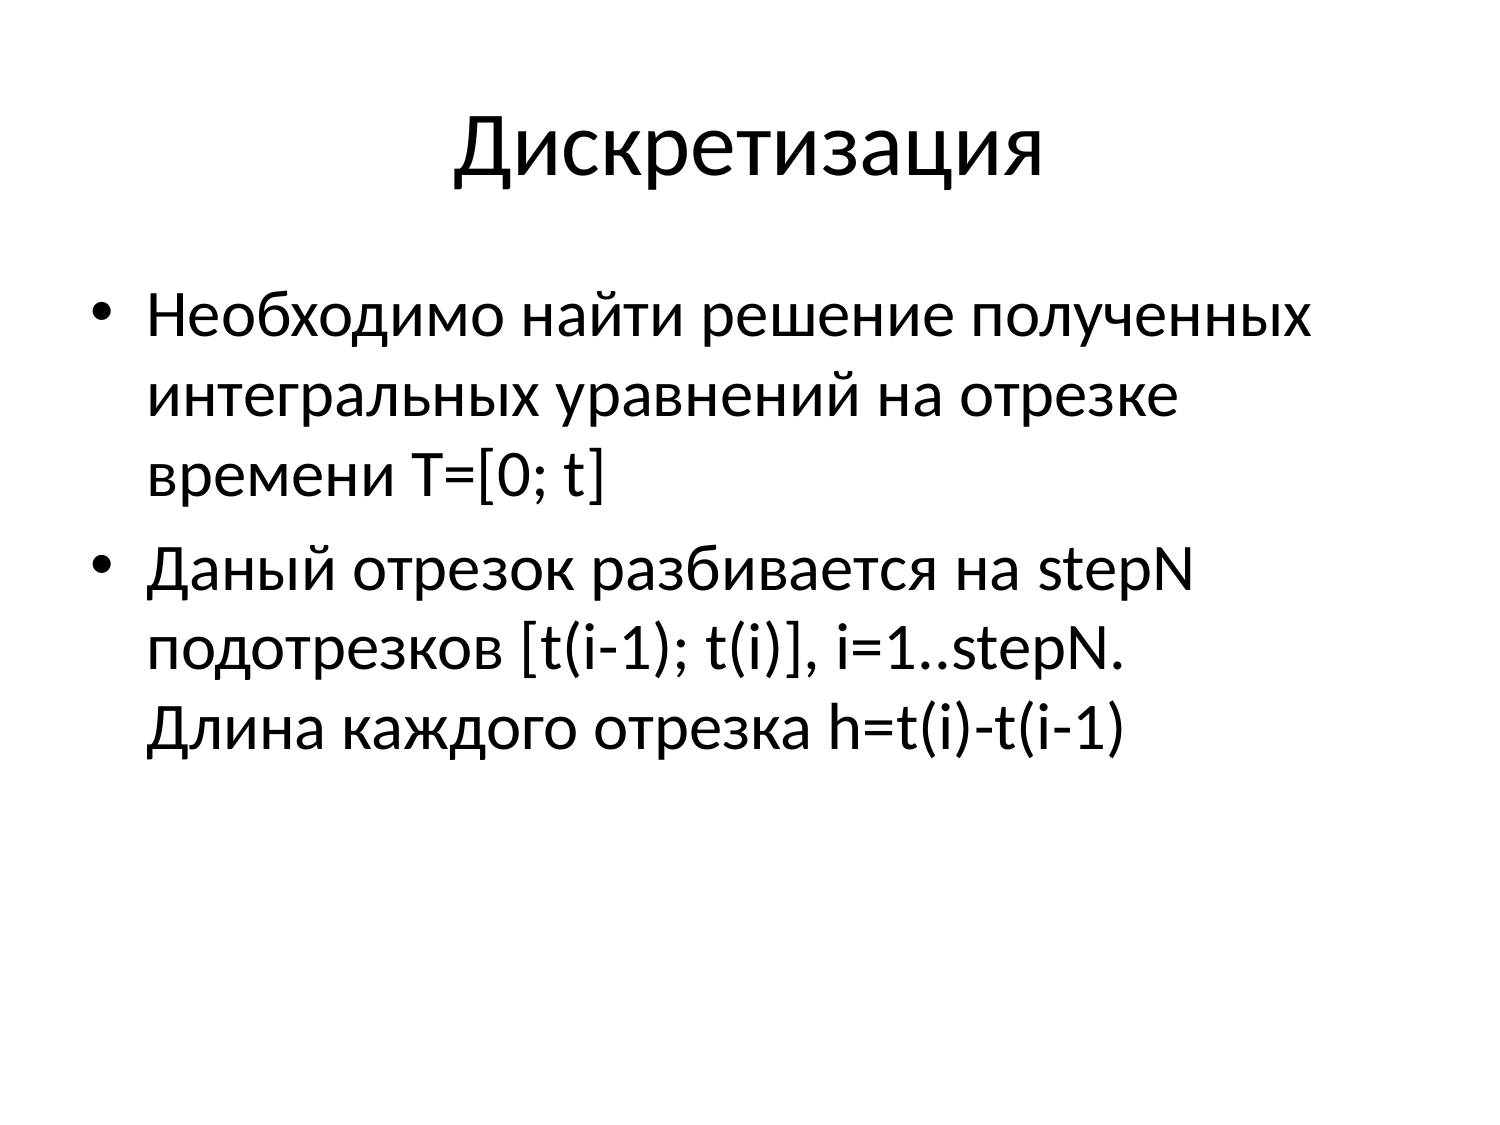

# Дискретизация
Необходимо найти решение полученных интегральных уравнений на отрезке времени T=[0; t]
Даный отрезок разбивается на stepN подотрезков [t(i-1); t(i)], i=1..stepN.
Длина каждого отрезка h=t(i)-t(i-1)